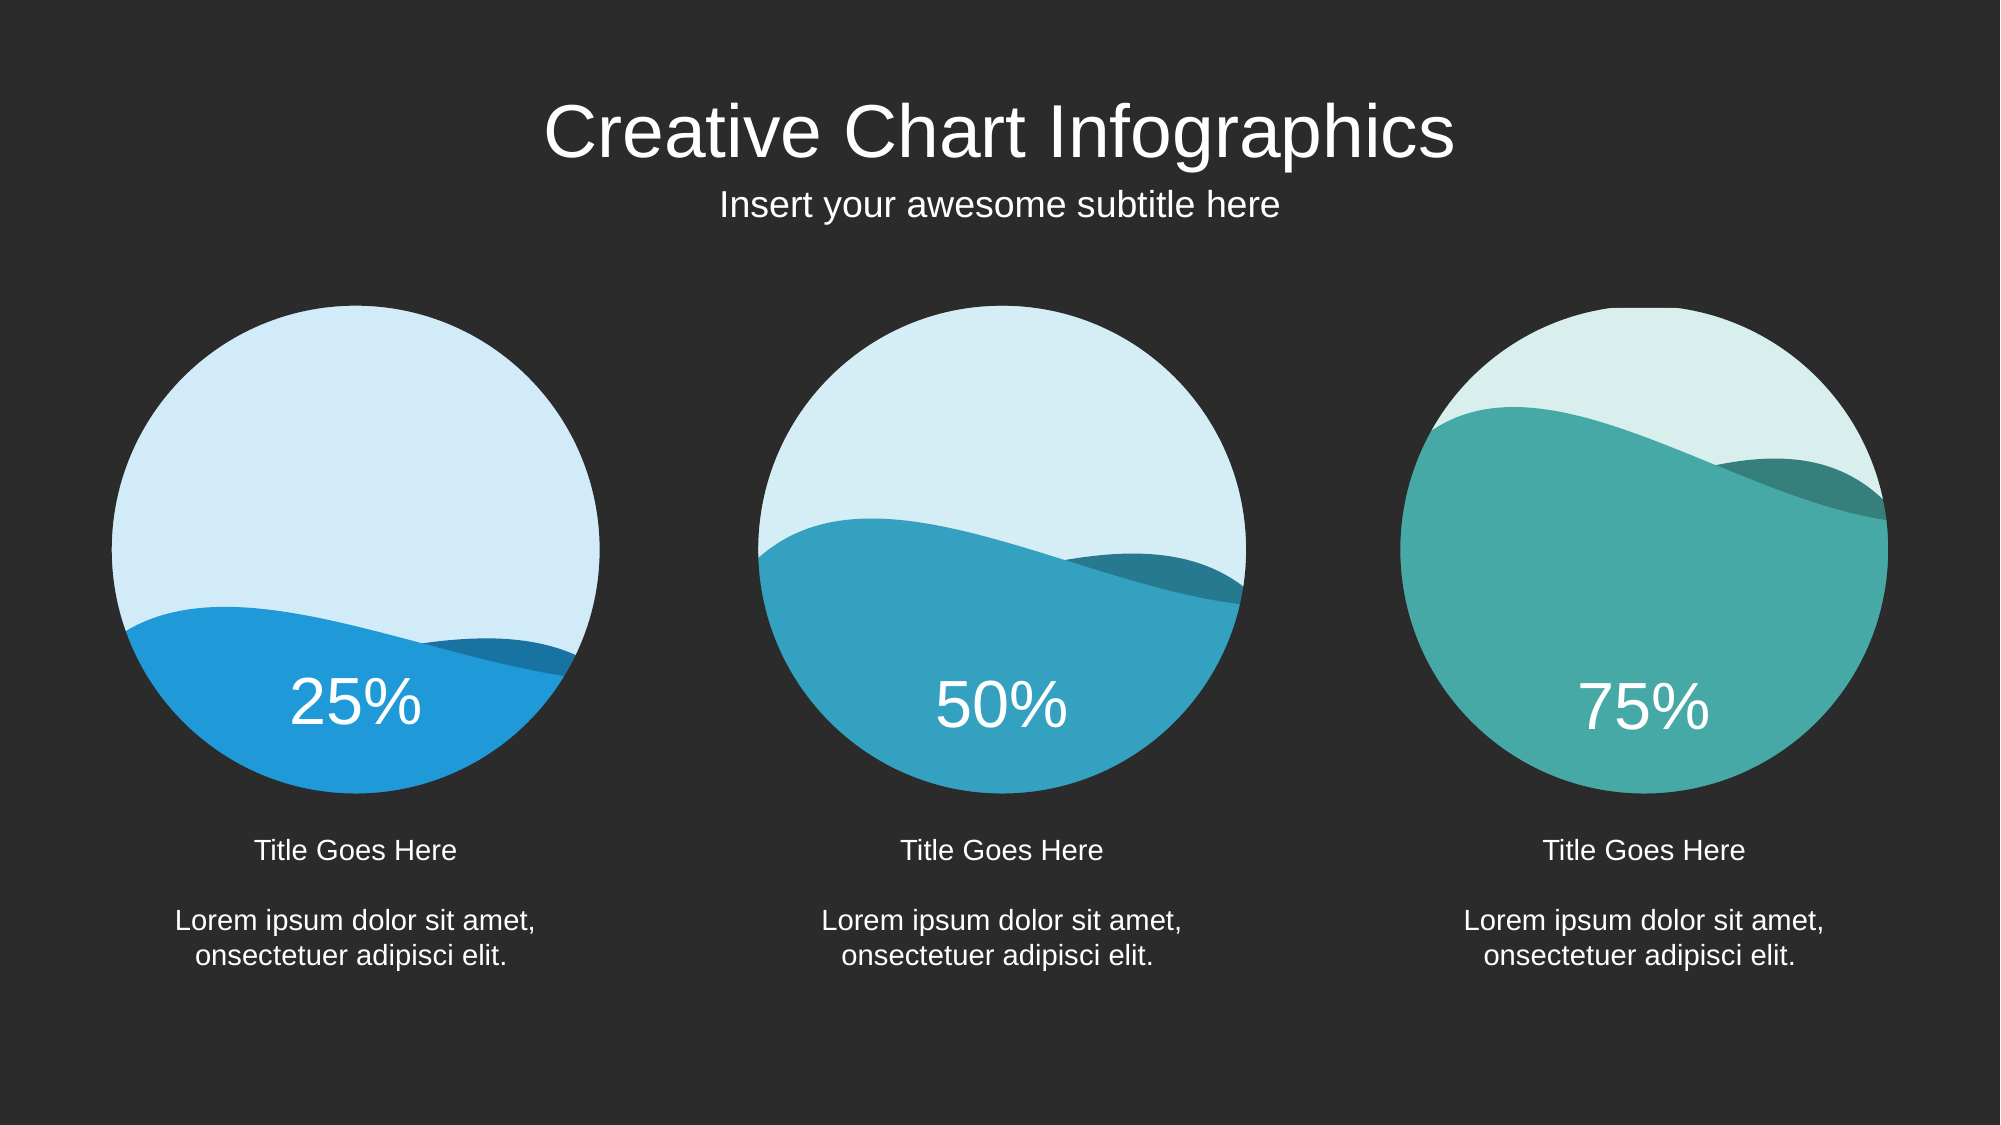

# Creative Chart Infographics
Insert your awesome subtitle here

25%
50%
75%
Title Goes Here

Lorem ipsum dolor sit amet, onsectetuer adipisci elit.
Title Goes Here

Lorem ipsum dolor sit amet, onsectetuer adipisci elit.
Title Goes Here

Lorem ipsum dolor sit amet, onsectetuer adipisci elit.